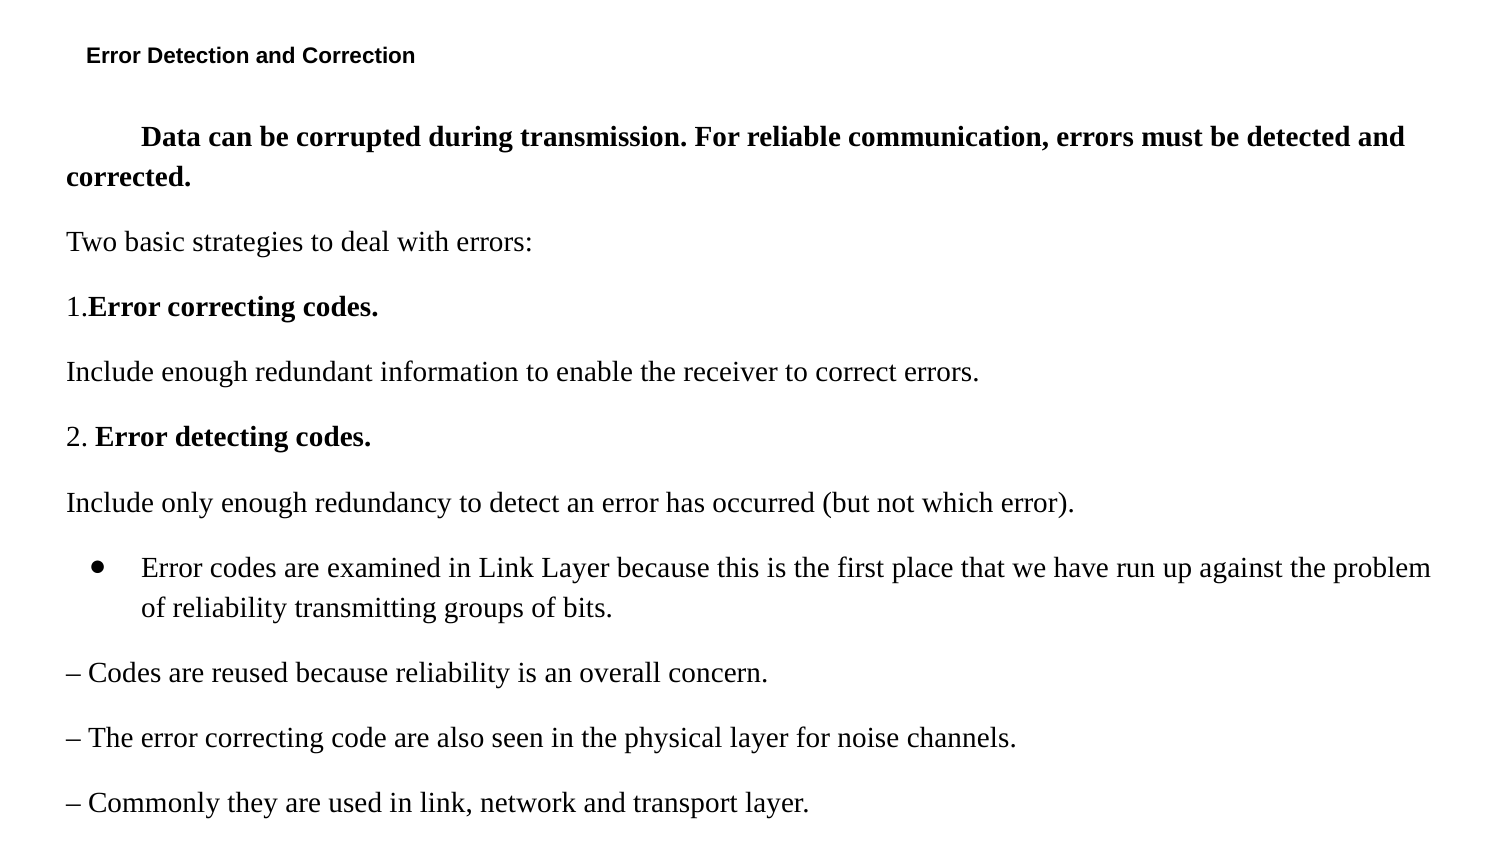

# Error Detection and Correction
Data can be corrupted during transmission. For reliable communication, errors must be detected and corrected.
Two basic strategies to deal with errors:
1.Error correcting codes.
Include enough redundant information to enable the receiver to correct errors.
2. Error detecting codes.
Include only enough redundancy to detect an error has occurred (but not which error).
Error codes are examined in Link Layer because this is the first place that we have run up against the problem of reliability transmitting groups of bits.
– Codes are reused because reliability is an overall concern.
– The error correcting code are also seen in the physical layer for noise channels.
– Commonly they are used in link, network and transport layer.